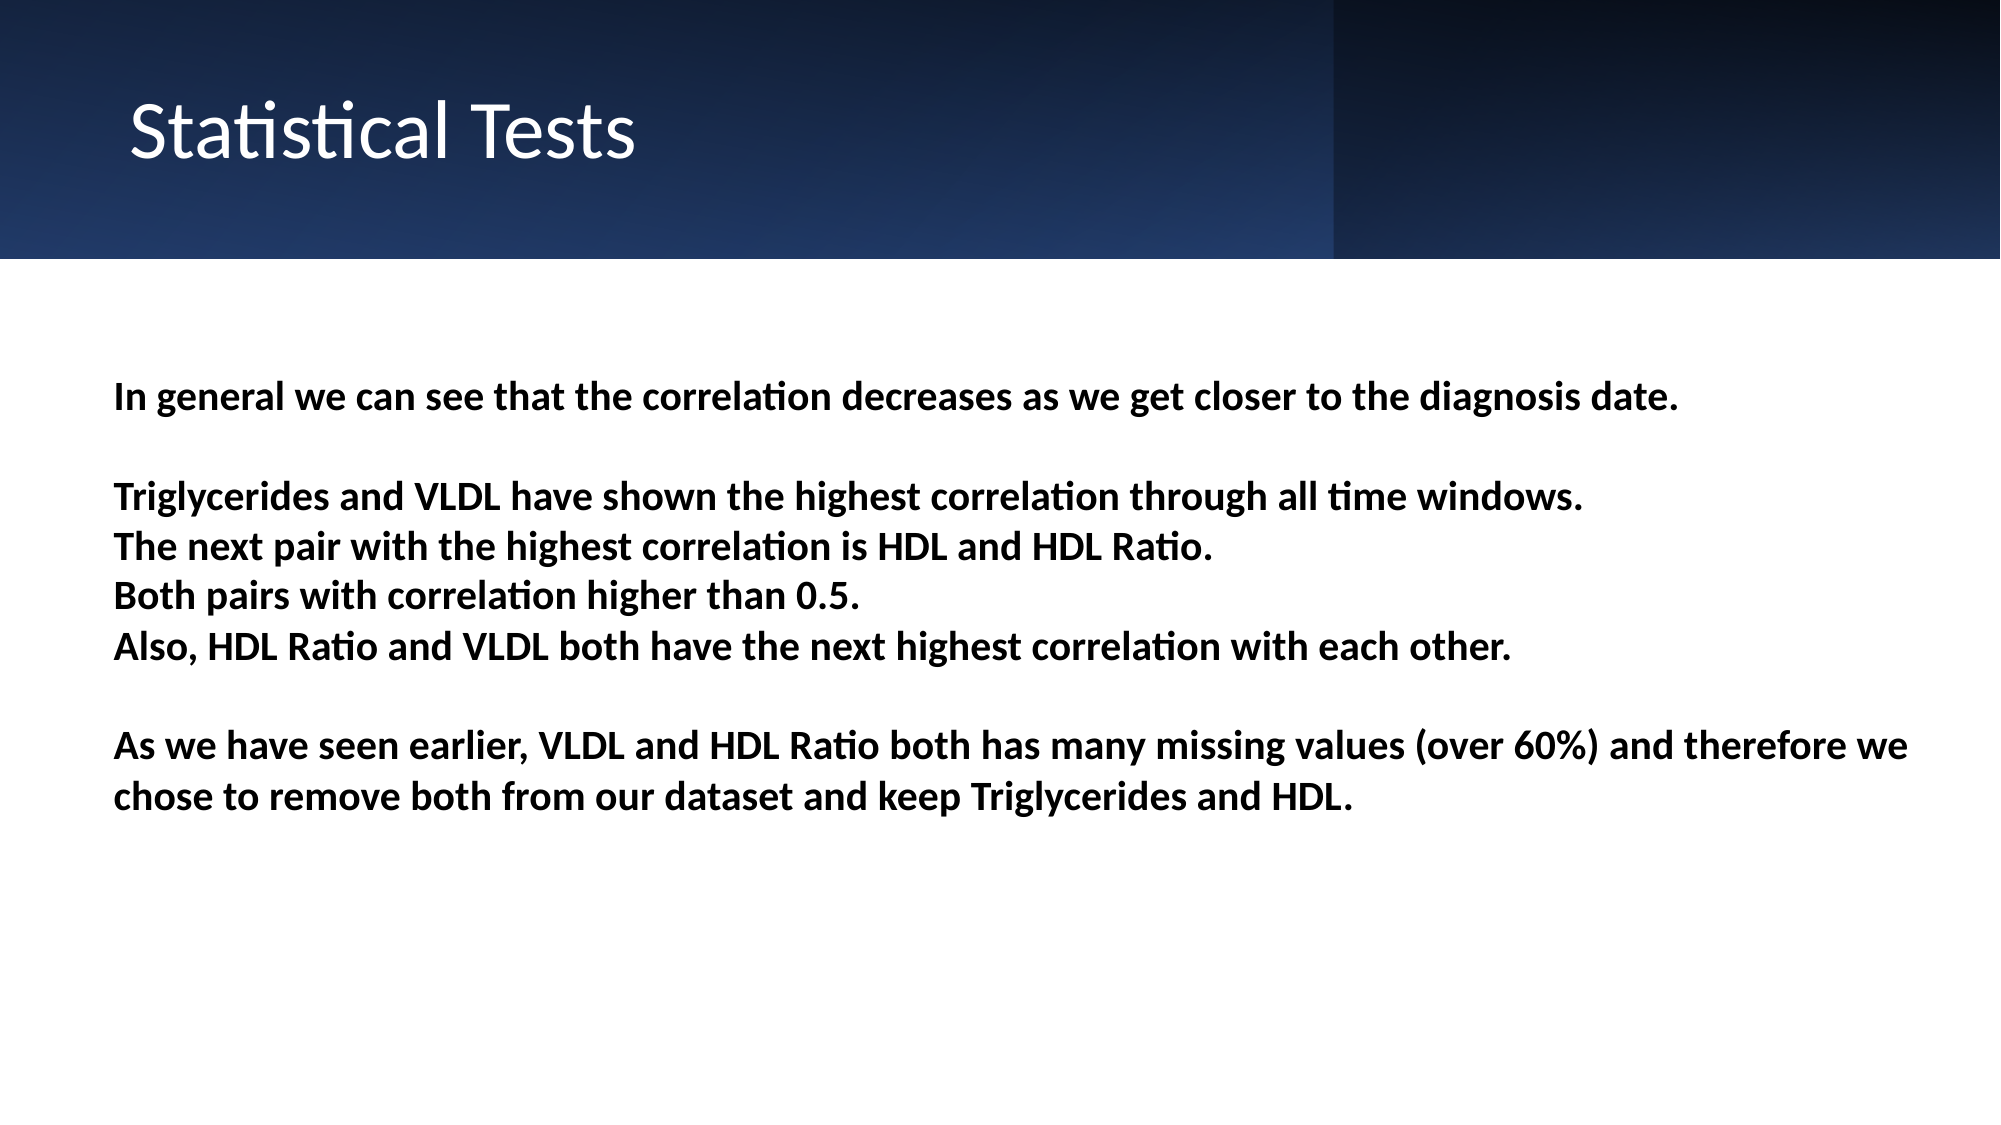

# Statistical Tests
In general we can see that the correlation decreases as we get closer to the diagnosis date.

Triglycerides and VLDL have shown the highest correlation through all time windows.
The next pair with the highest correlation is HDL and HDL Ratio.
Both pairs with correlation higher than 0.5.
Also, HDL Ratio and VLDL both have the next highest correlation with each other.

As we have seen earlier, VLDL and HDL Ratio both has many missing values (over 60%) and therefore we chose to remove both from our dataset and keep Triglycerides and HDL.